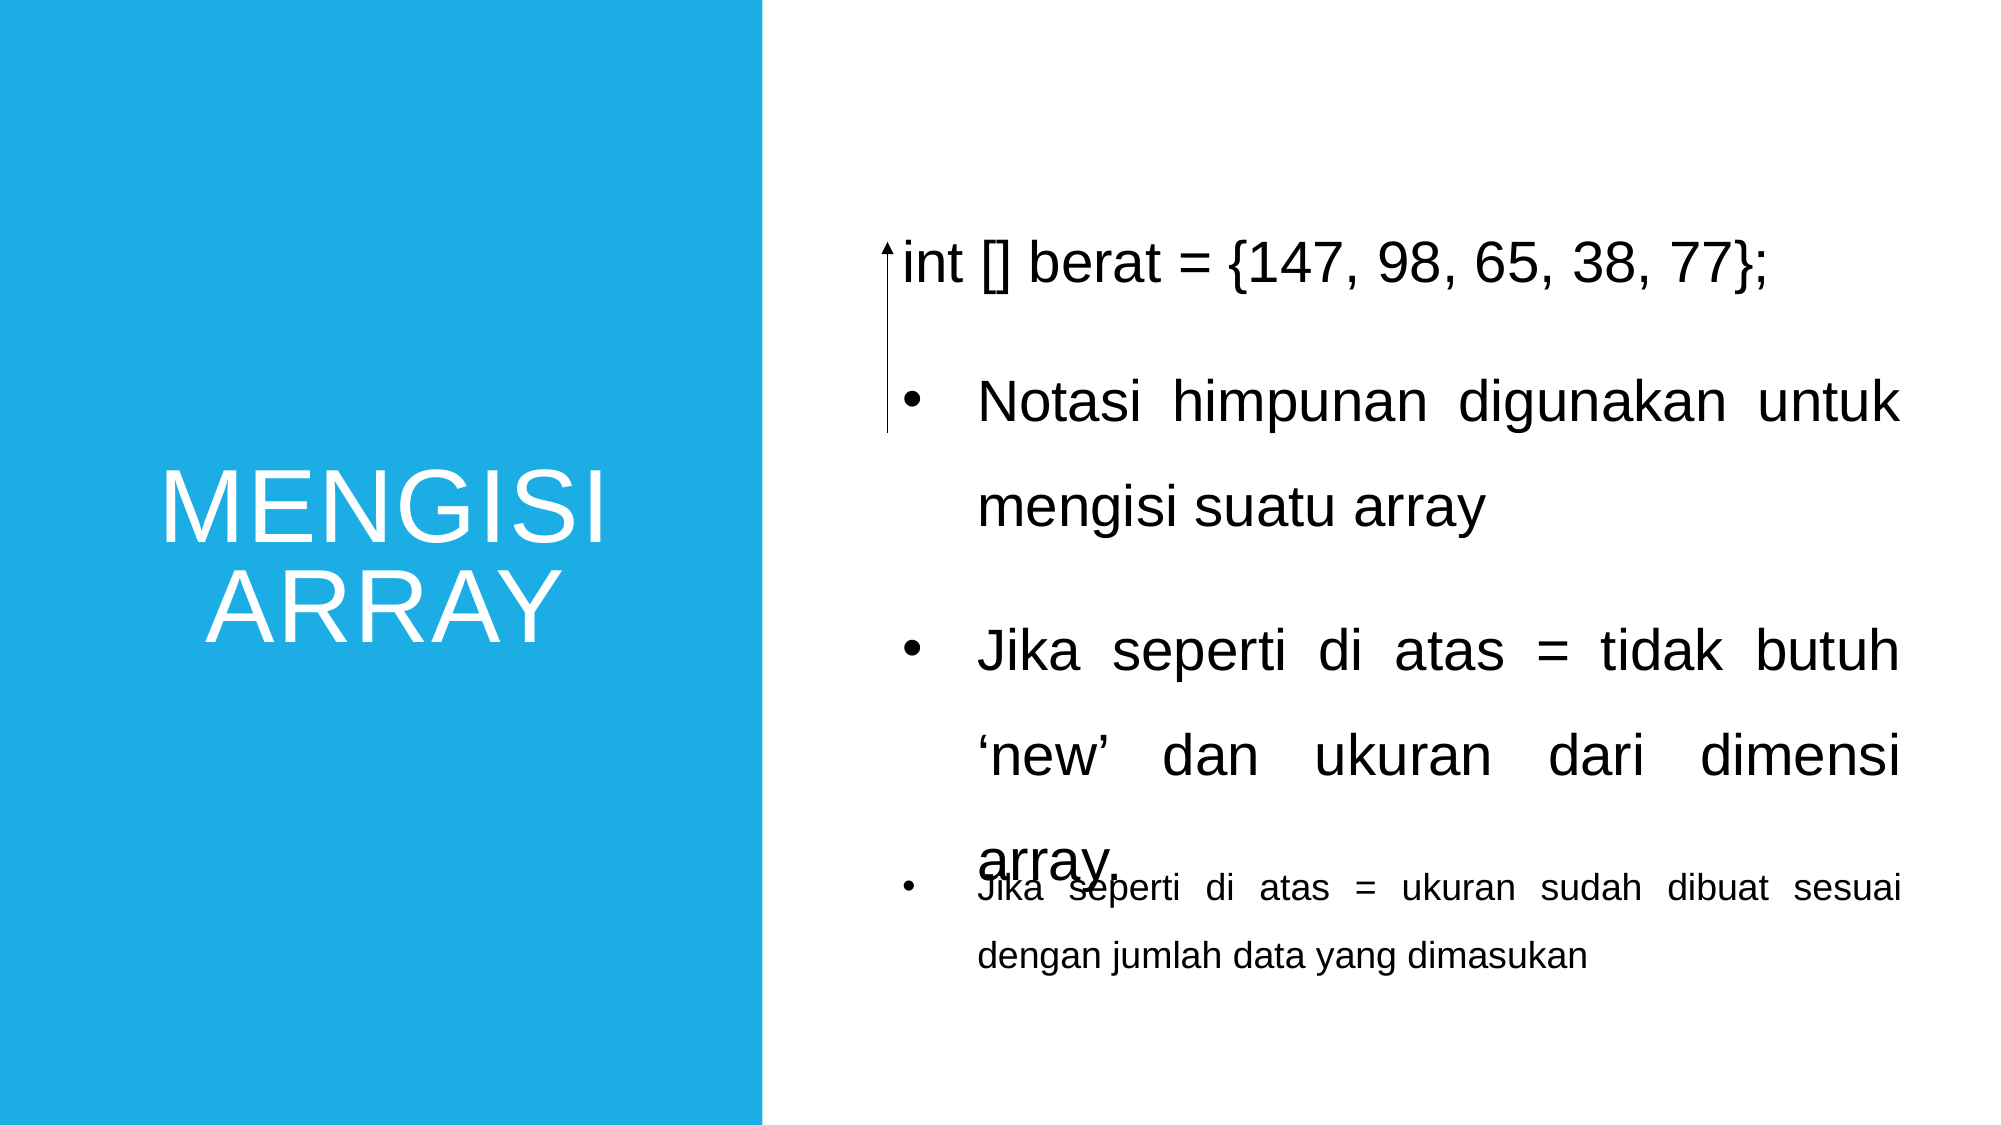

# Mengisi array
int [] berat = {147, 98, 65, 38, 77};
Notasi himpunan digunakan untuk mengisi suatu array
Jika seperti di atas = tidak butuh ‘new’ dan ukuran dari dimensi array.
Jika seperti di atas = ukuran sudah dibuat sesuai dengan jumlah data yang dimasukan